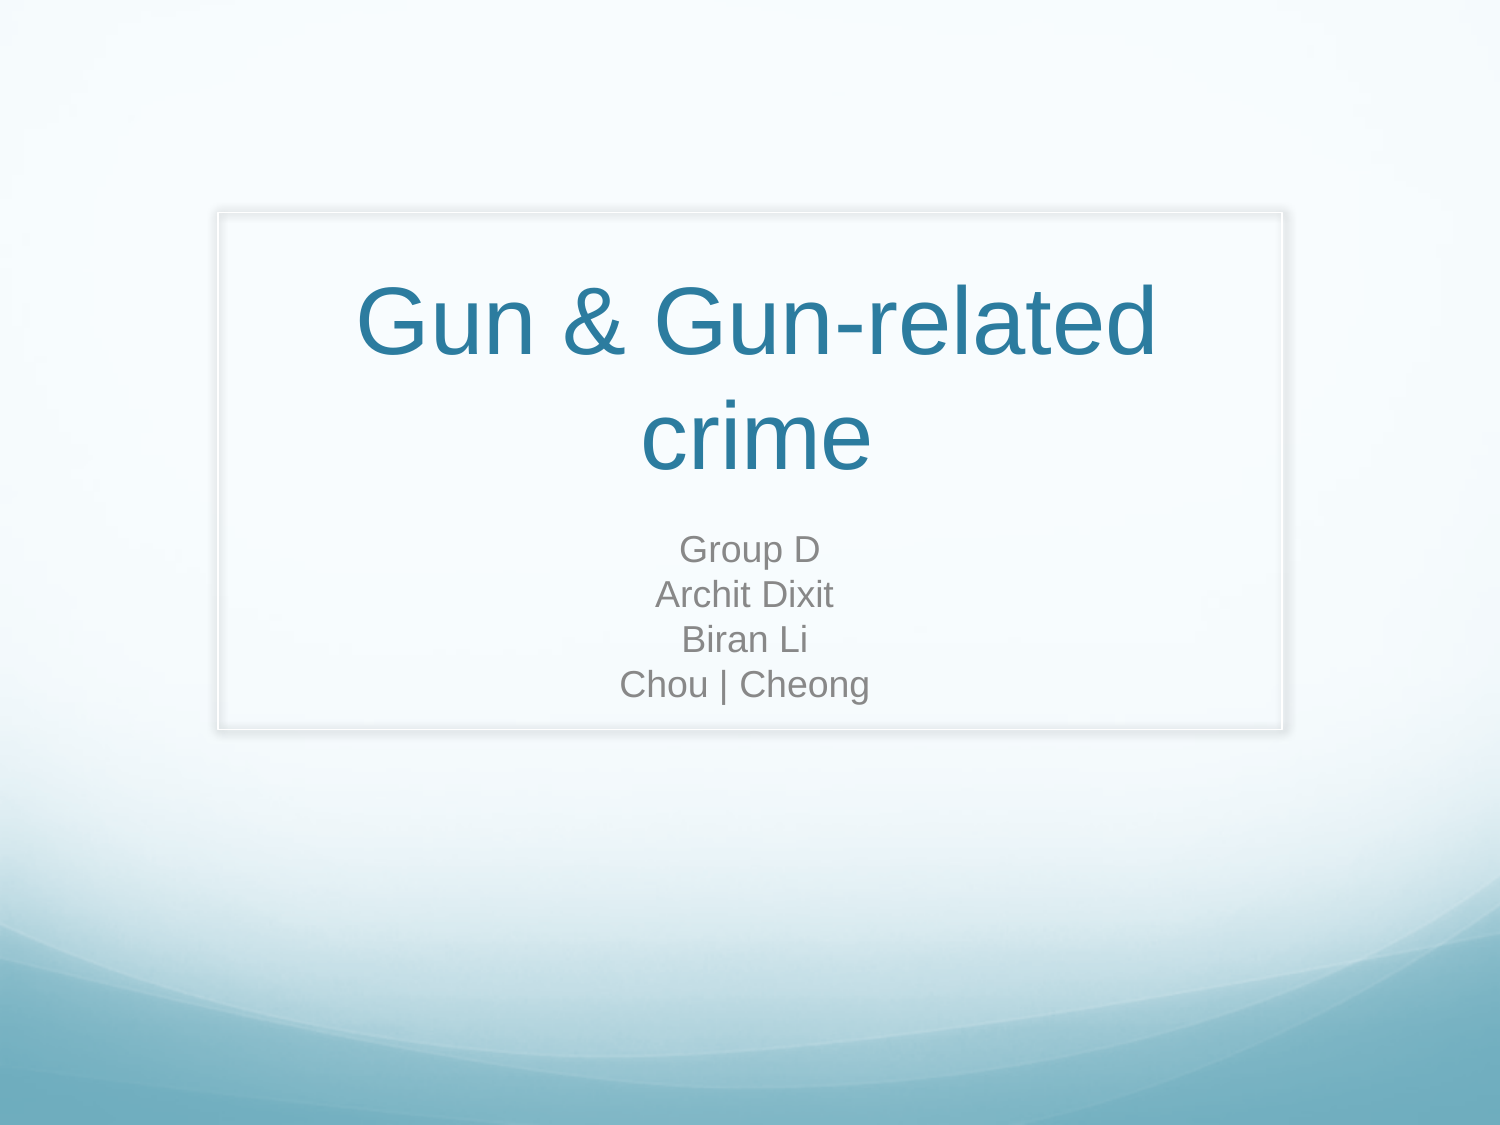

# Gun & Gun-related crime
Group D
Archit Dixit
Biran Li
Chou | Cheong